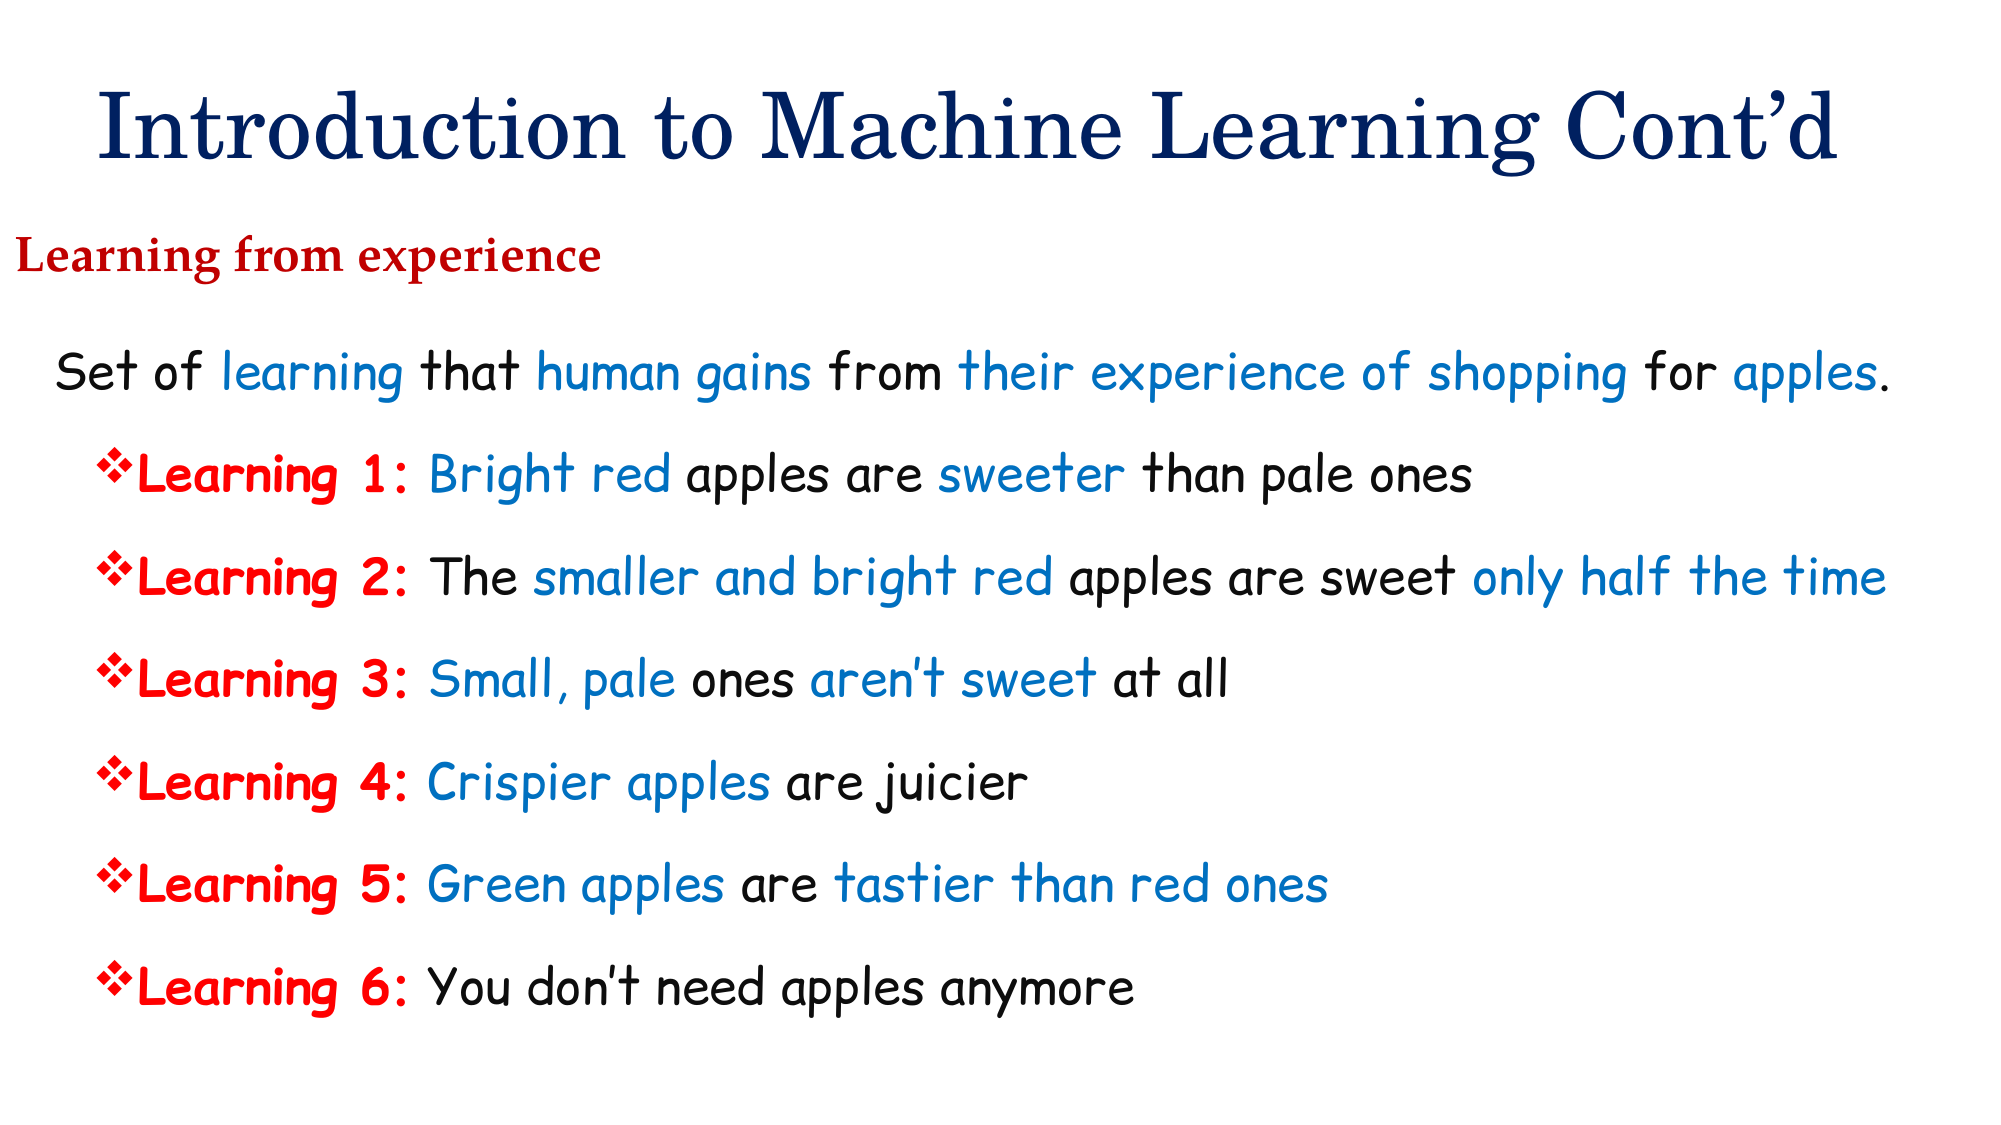

# Introduction to Machine Learning Cont’d
Learning from experience
Set of learning that human gains from their experience of shopping for apples.
Learning 1: Bright red apples are sweeter than pale ones
Learning 2: The smaller and bright red apples are sweet only half the time
Learning 3: Small, pale ones aren’t sweet at all
Learning 4: Crispier apples are juicier
Learning 5: Green apples are tastier than red ones
Learning 6: You don’t need apples anymore